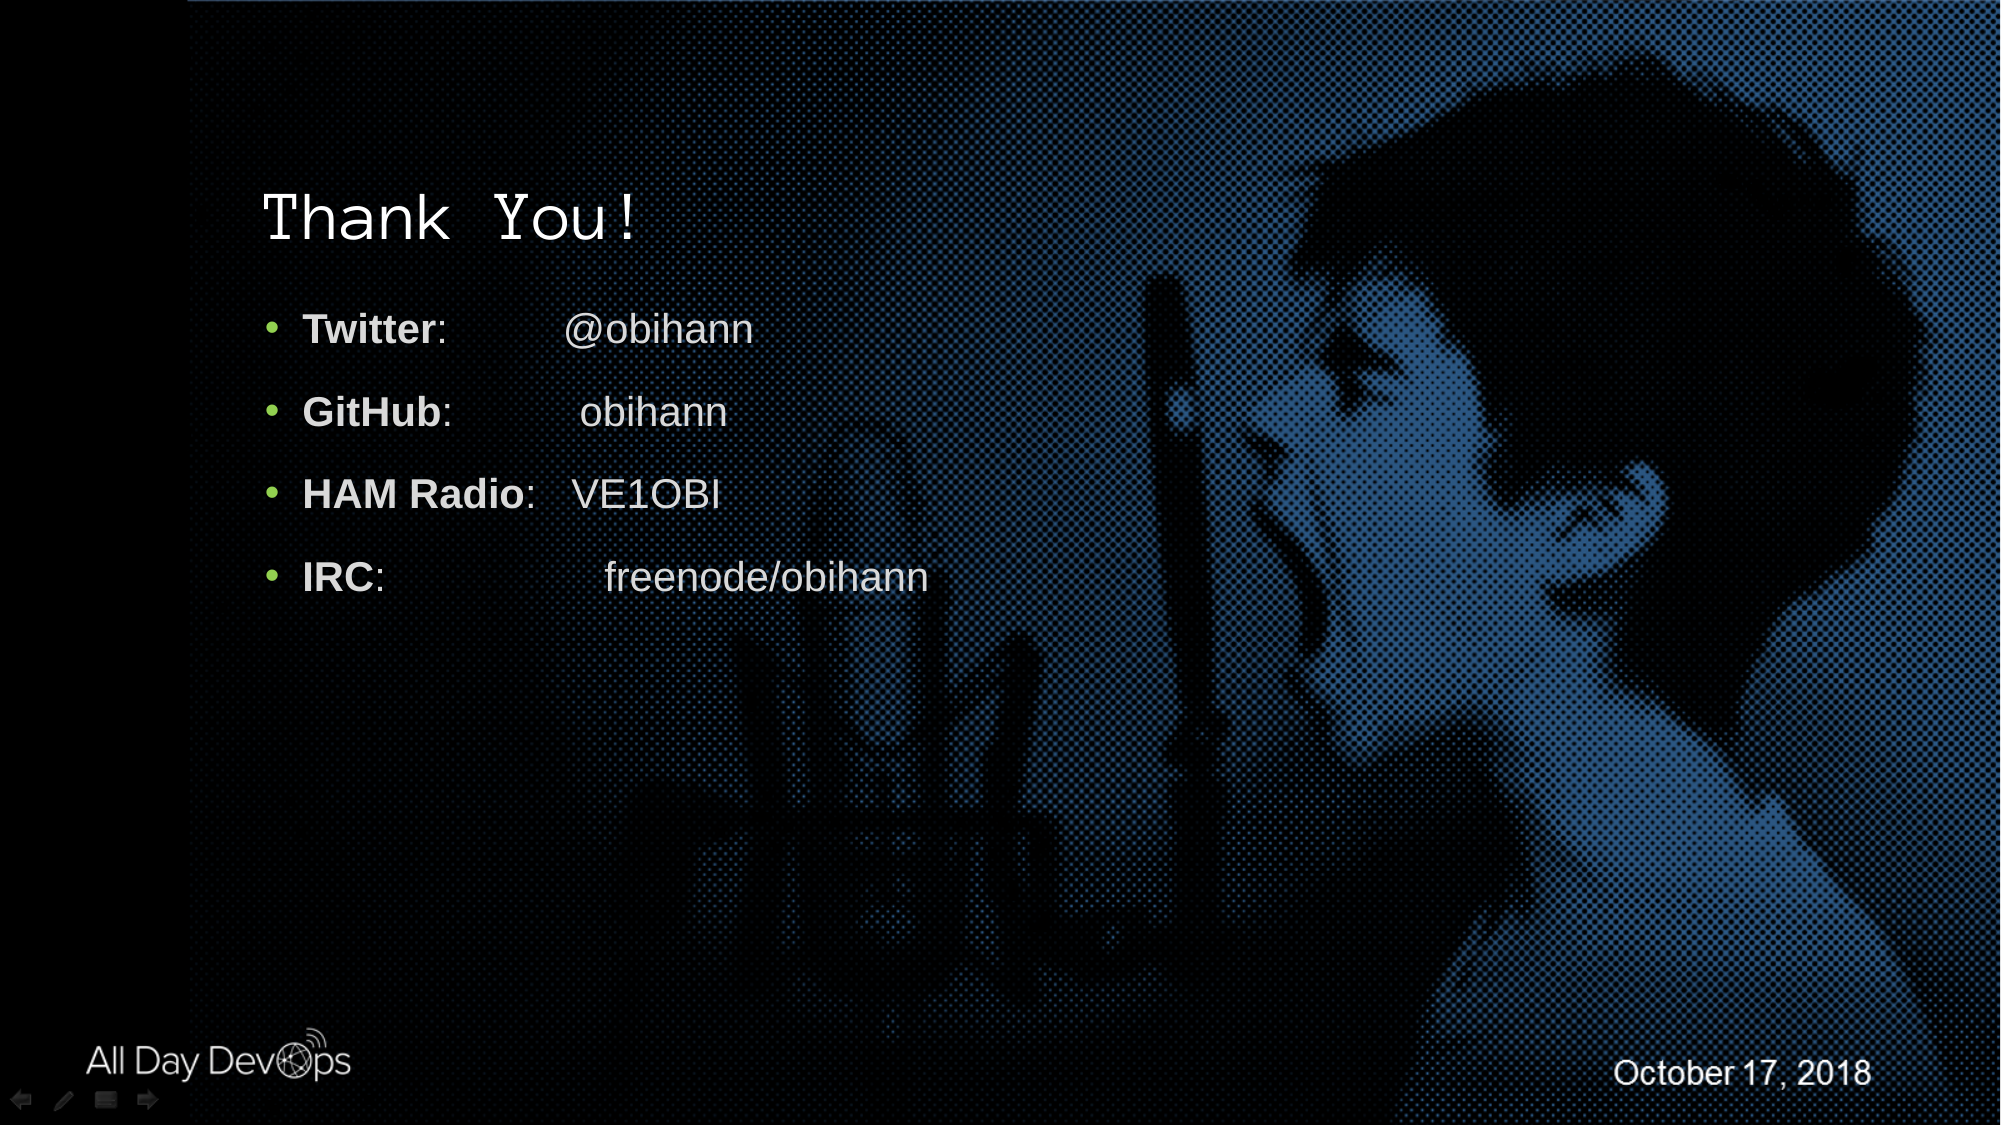

# Thank You!
Twitter:          @obihann
GitHub:           obihann
HAM Radio:   VE1OBI
IRC:                   freenode/obihann